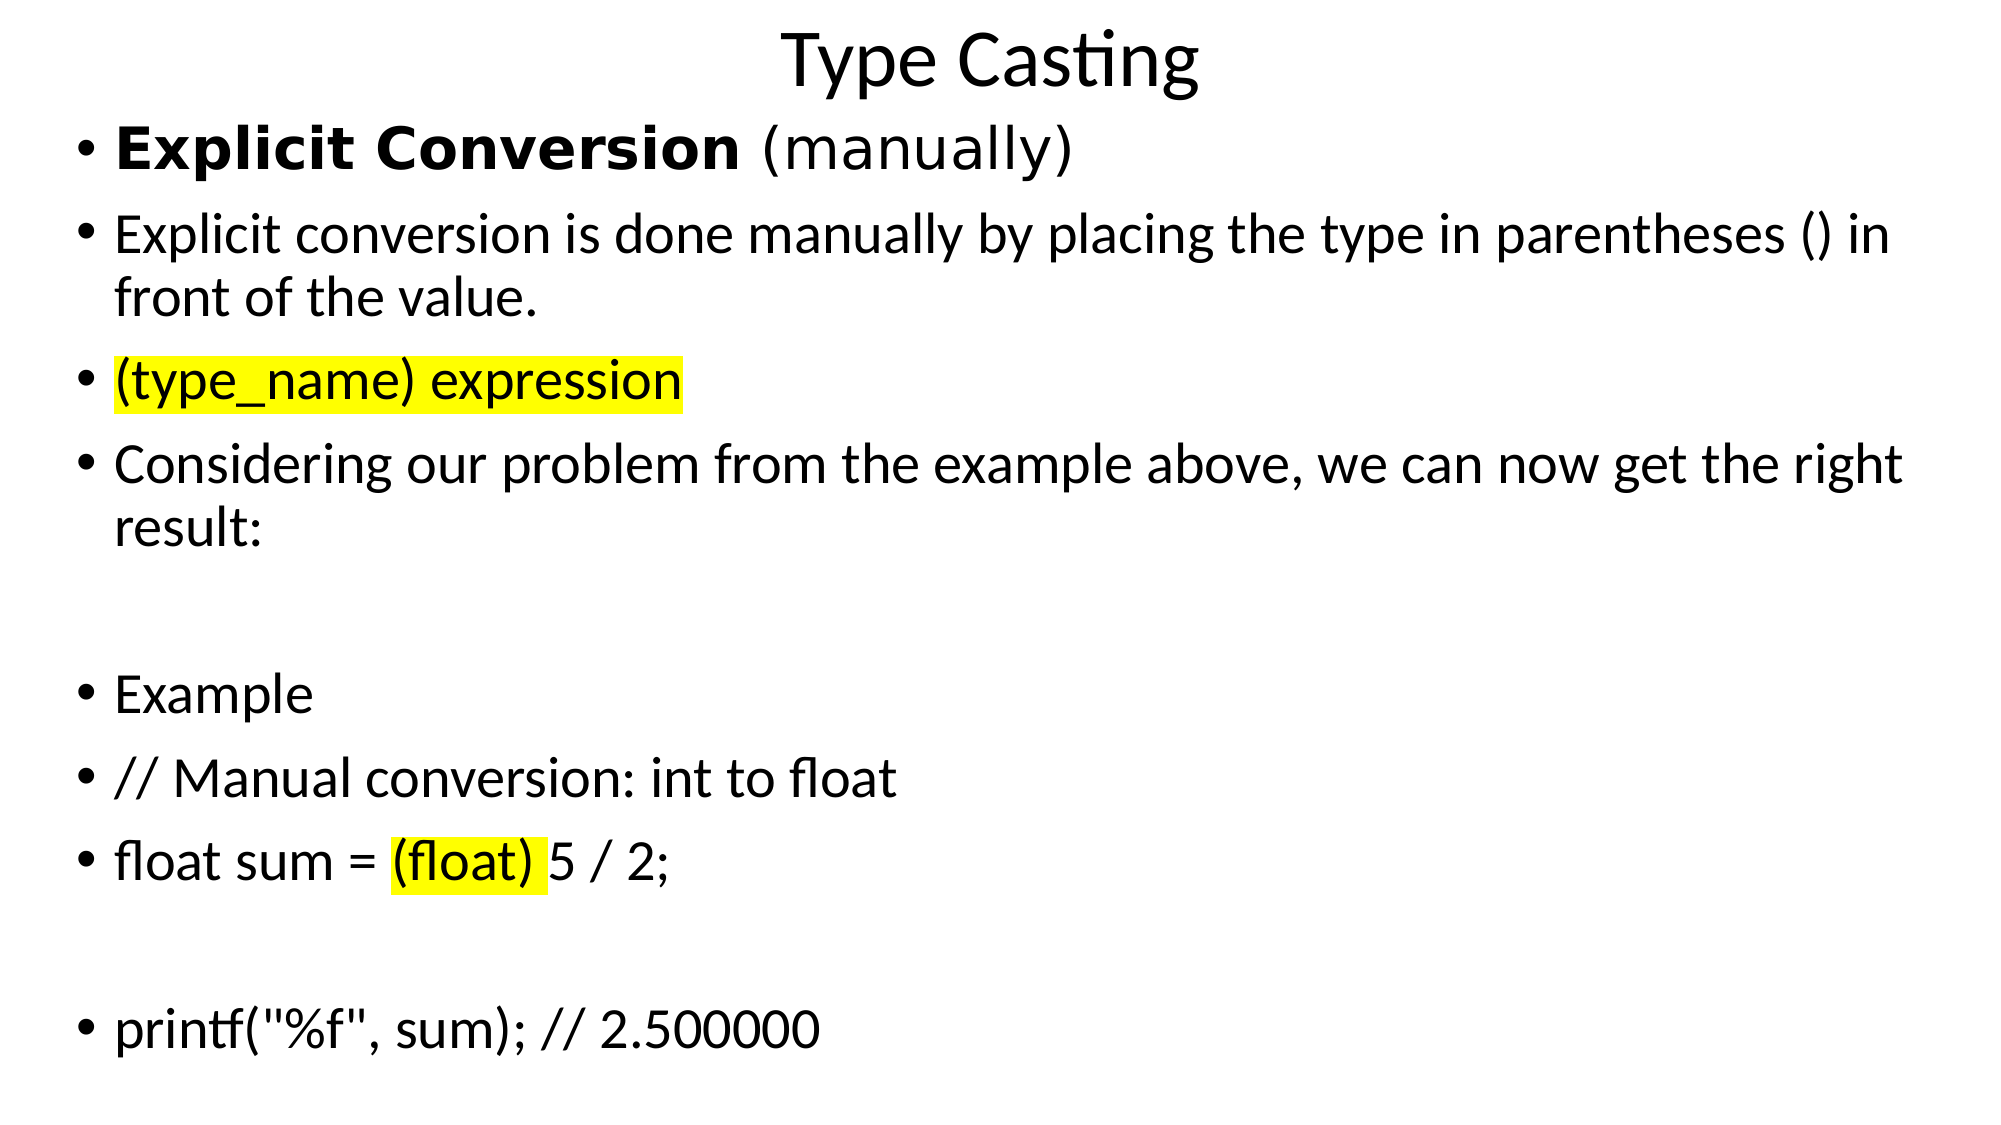

# Type Casting
Explicit Conversion (manually)
Explicit conversion is done manually by placing the type in parentheses () in front of the value.
(type_name) expression
Considering our problem from the example above, we can now get the right result:

Example
// Manual conversion: int to float
float sum = (float) 5 / 2;

printf("%f", sum); // 2.500000